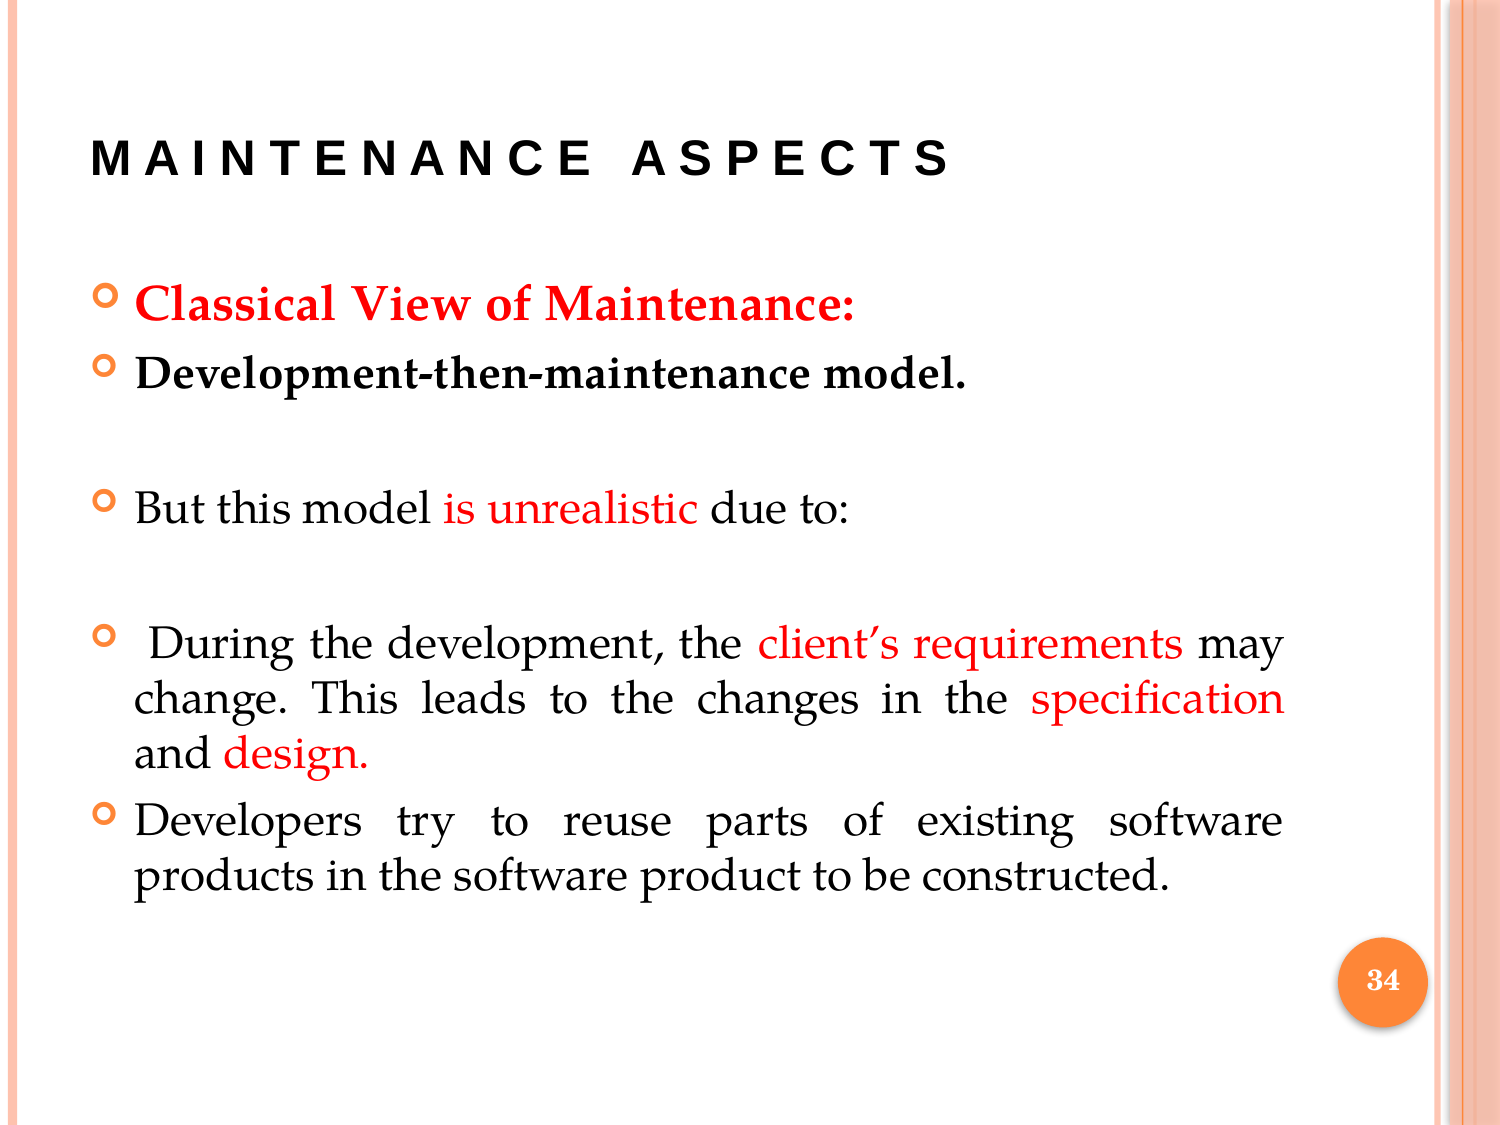

# M A I N T E N A N C E   A S P E C T S
Classical View of Maintenance:
Development-then-maintenance model.

But this model is unrealistic due to:

 During the development, the client’s requirements may change. This leads to the changes in the specification and design.
Developers try to reuse parts of existing software products in the software product to be constructed.

34